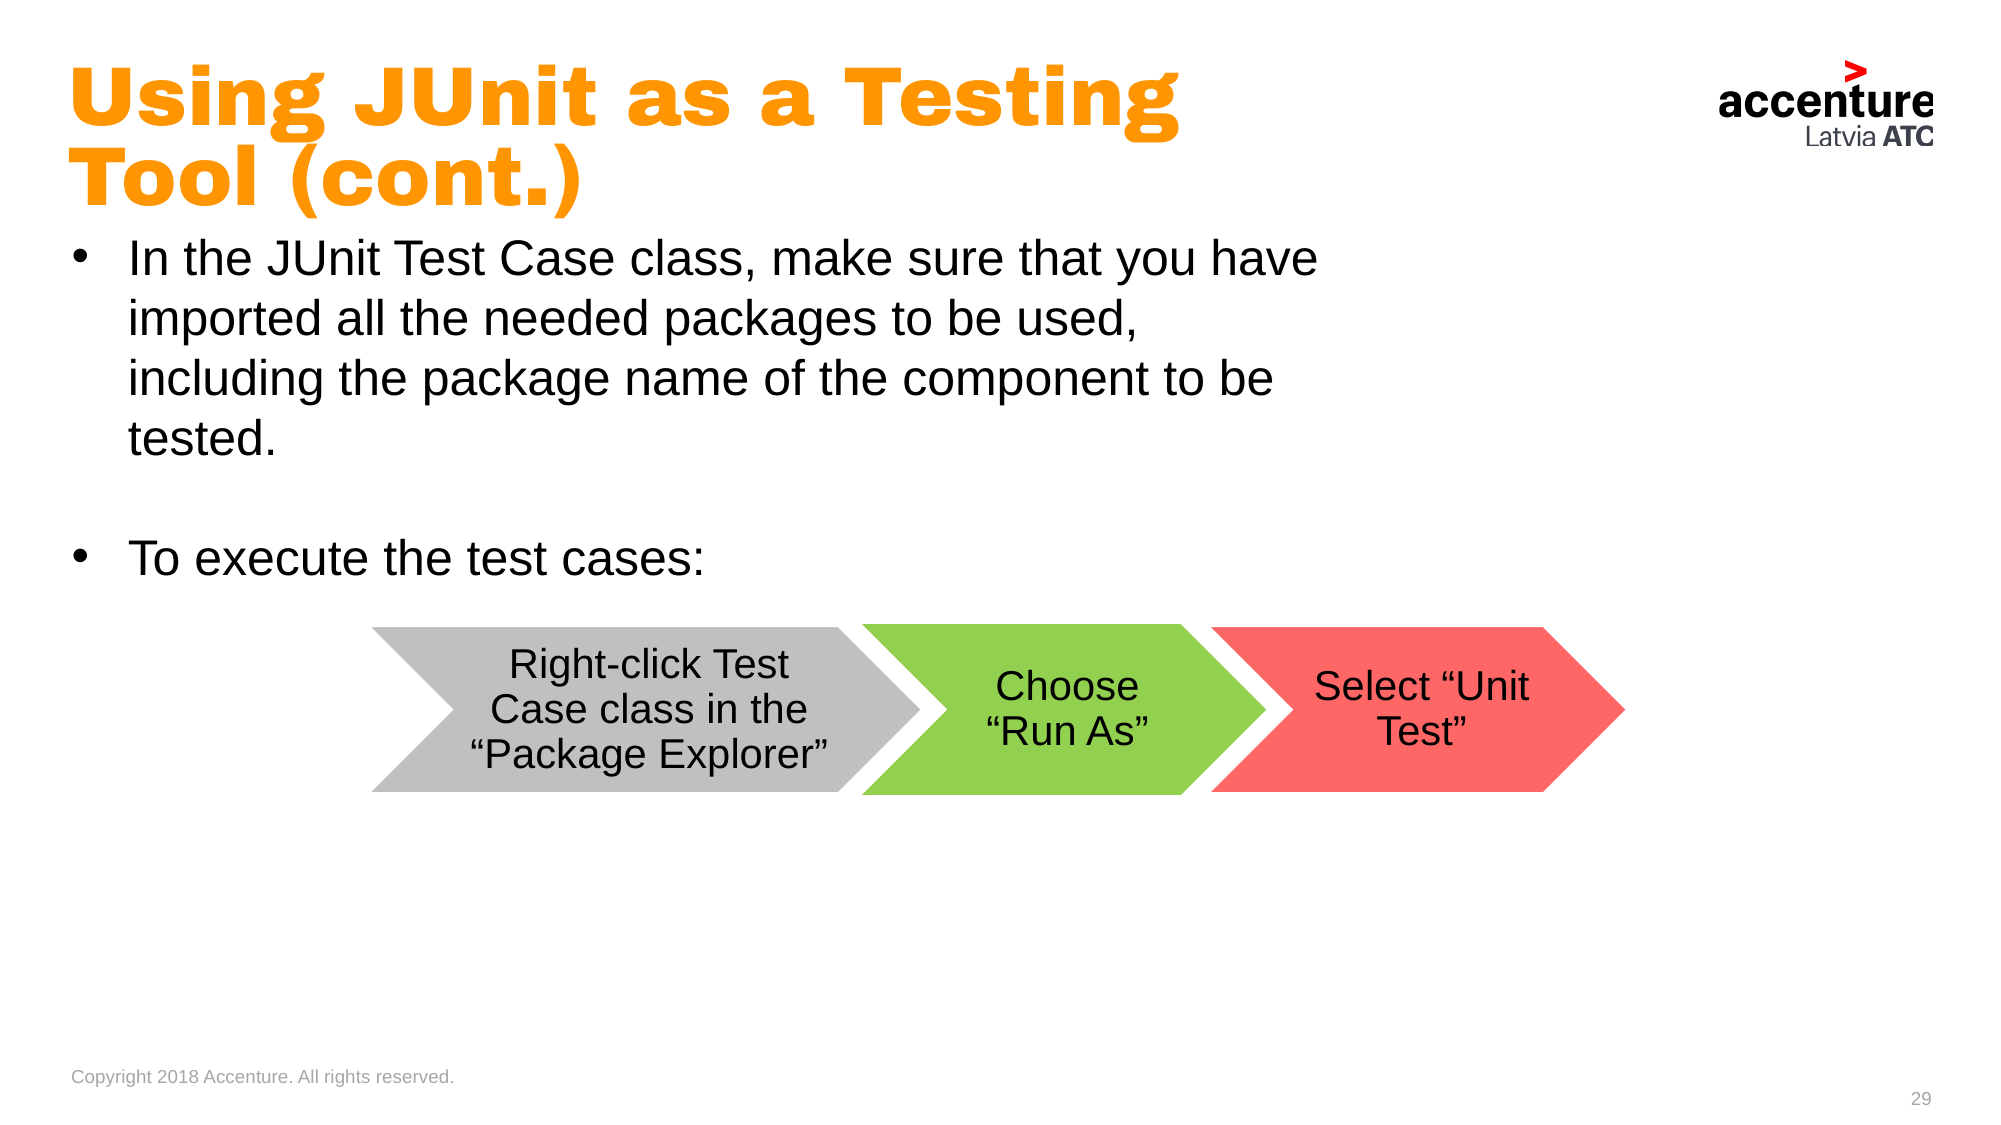

# Using JUnit as a Testing Tool (cont.)
In the JUnit Test Case class, make sure that you have imported all the needed packages to be used, including the package name of the component to be tested.

To execute the test cases:
Right-click Test Case class in the “Package Explorer”
Choose “Run As”
Select “Unit Test”

29